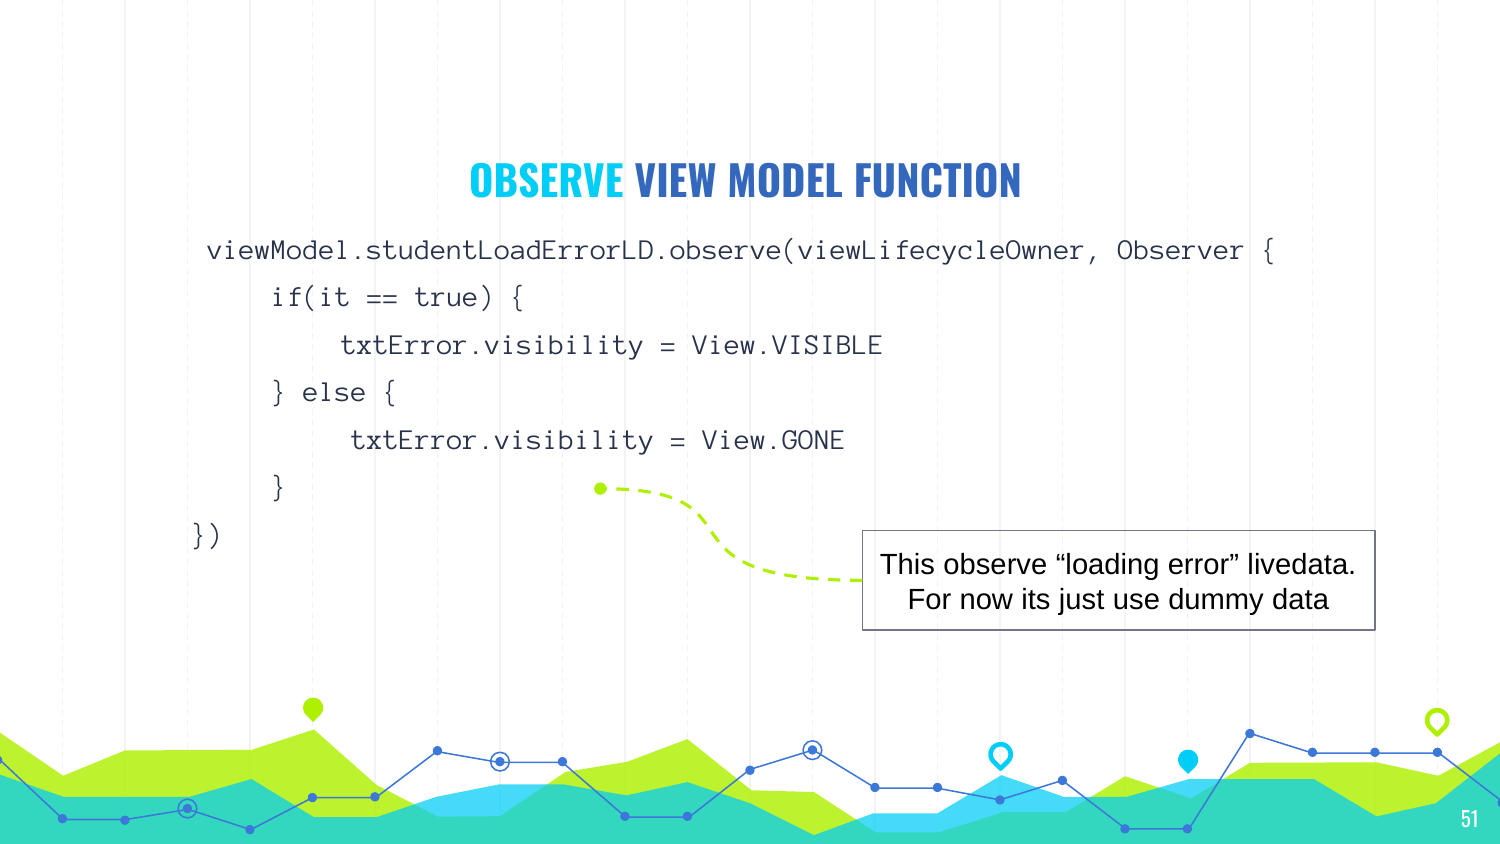

# OBSERVE VIEW MODEL FUNCTION
 viewModel.studentLoadErrorLD.observe(viewLifecycleOwner, Observer {
     if(it == true) {
     	txtError.visibility = View.VISIBLE
     } else {
          txtError.visibility = View.GONE
     }
})

This observe “loading error” livedata. For now its just use dummy data
51